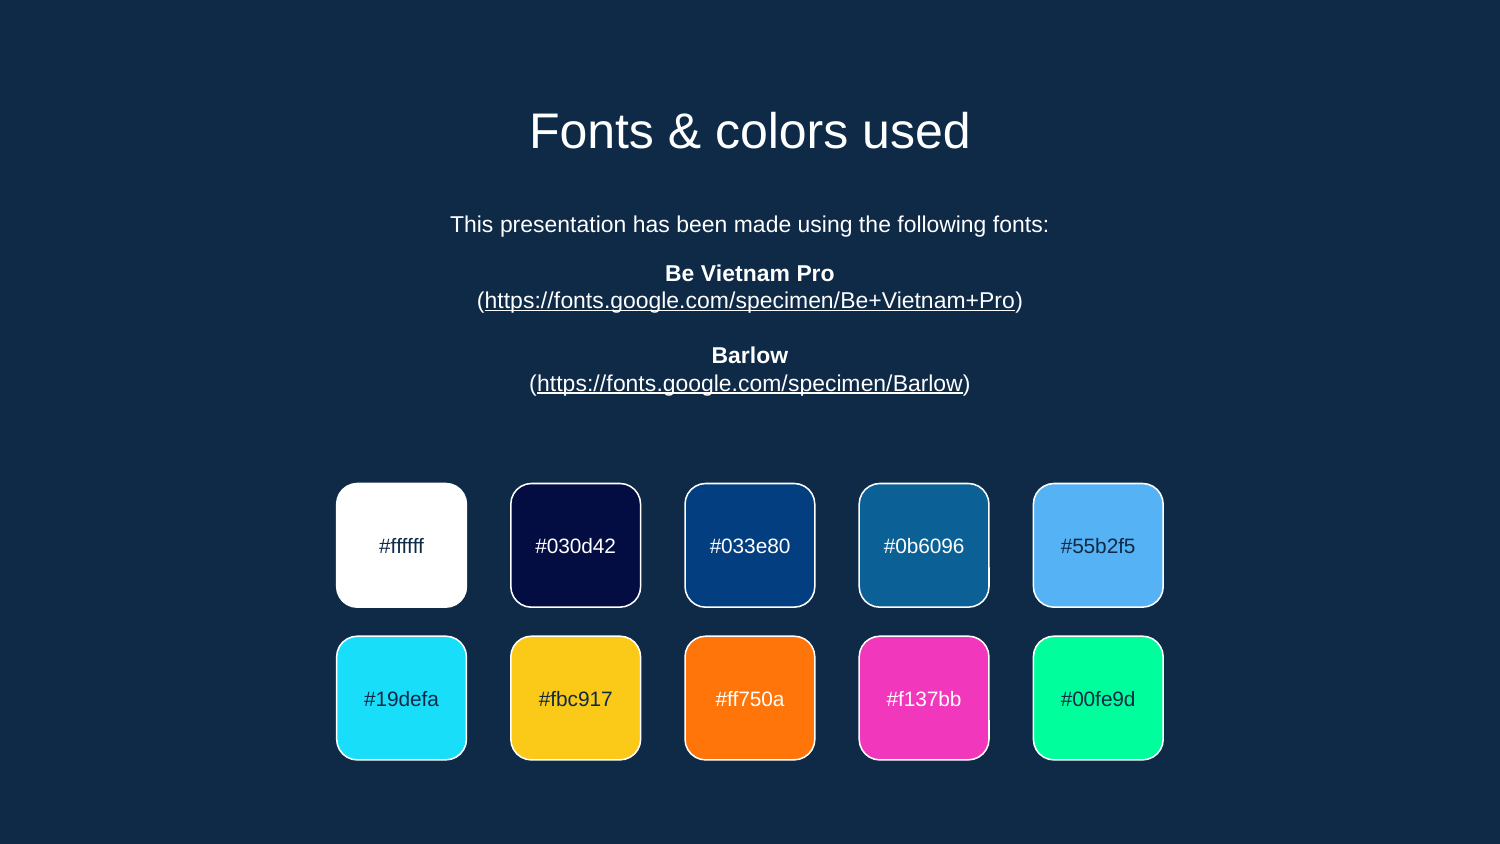

# Fonts & colors used
This presentation has been made using the following fonts:
Be Vietnam Pro
(https://fonts.google.com/specimen/Be+Vietnam+Pro)

Barlow
(https://fonts.google.com/specimen/Barlow)

#ffffff
#030d42
#033e80
#0b6096
#55b2f5

#19defa
#fbc917
#ff750a
#f137bb
#00fe9d